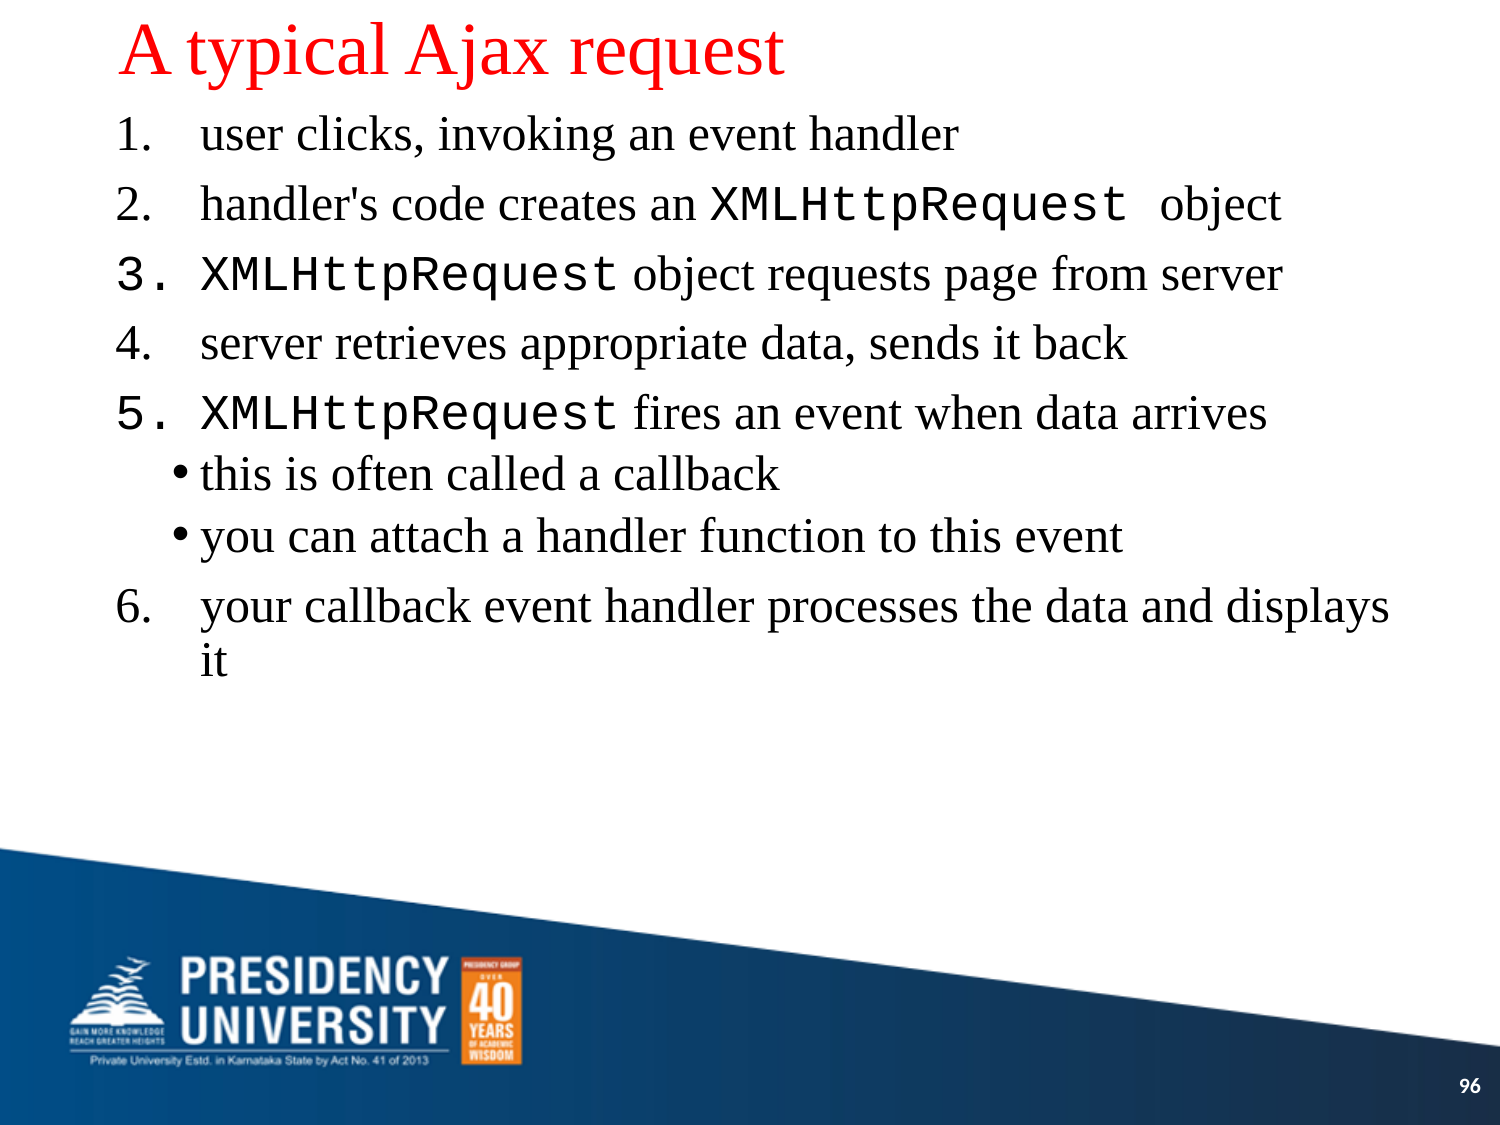

# A typical Ajax request
user clicks, invoking an event handler
handler's code creates an XMLHttpRequest object
XMLHttpRequest object requests page from server
server retrieves appropriate data, sends it back
XMLHttpRequest fires an event when data arrives
this is often called a callback
you can attach a handler function to this event
your callback event handler processes the data and displays it
96